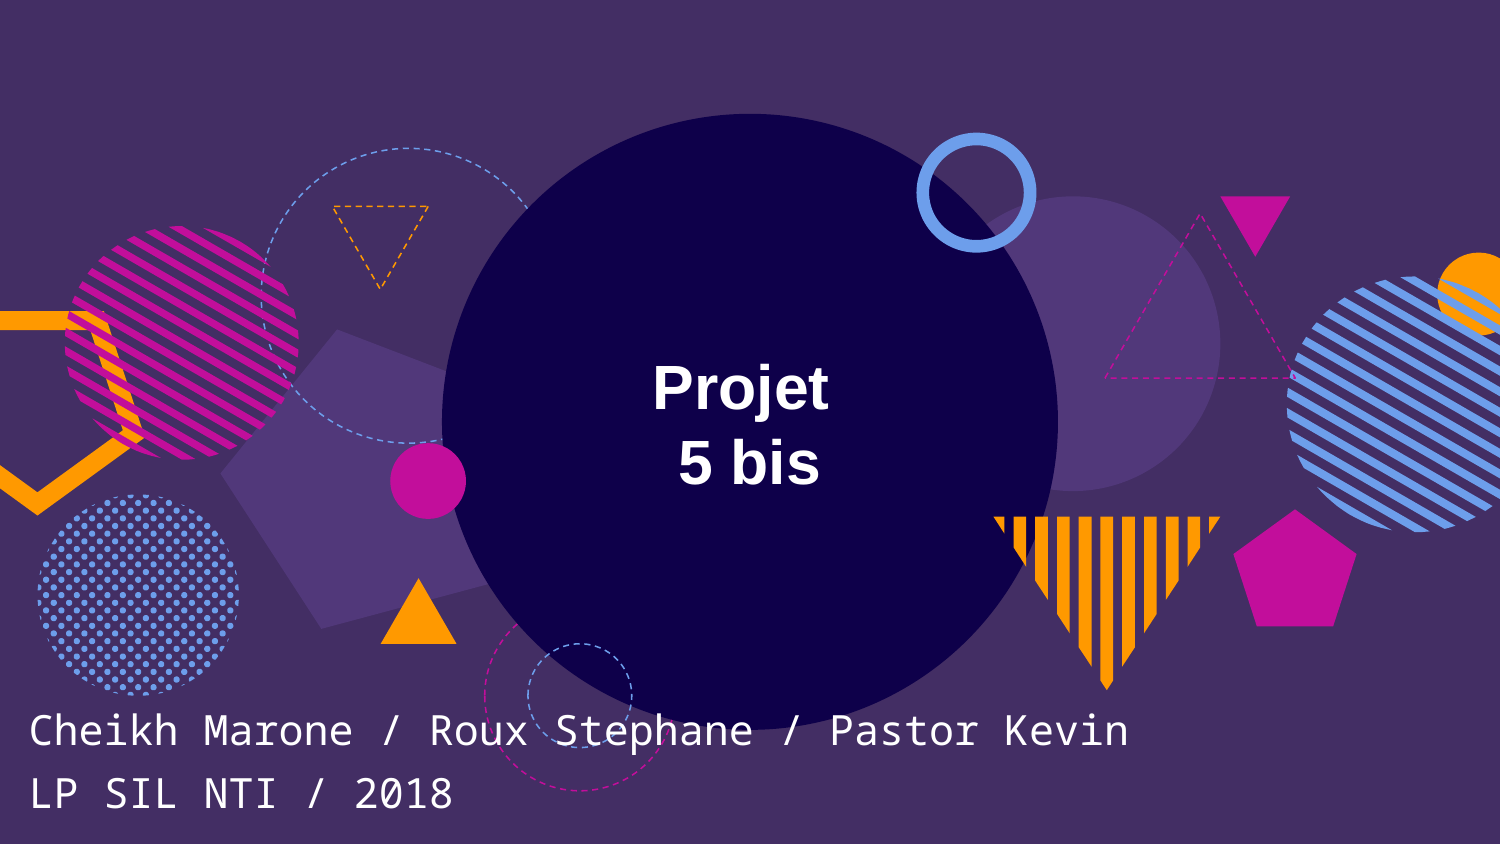

# Projet
5 bis
Cheikh Marone / Roux Stephane / Pastor Kevin
LP SIL NTI / 2018